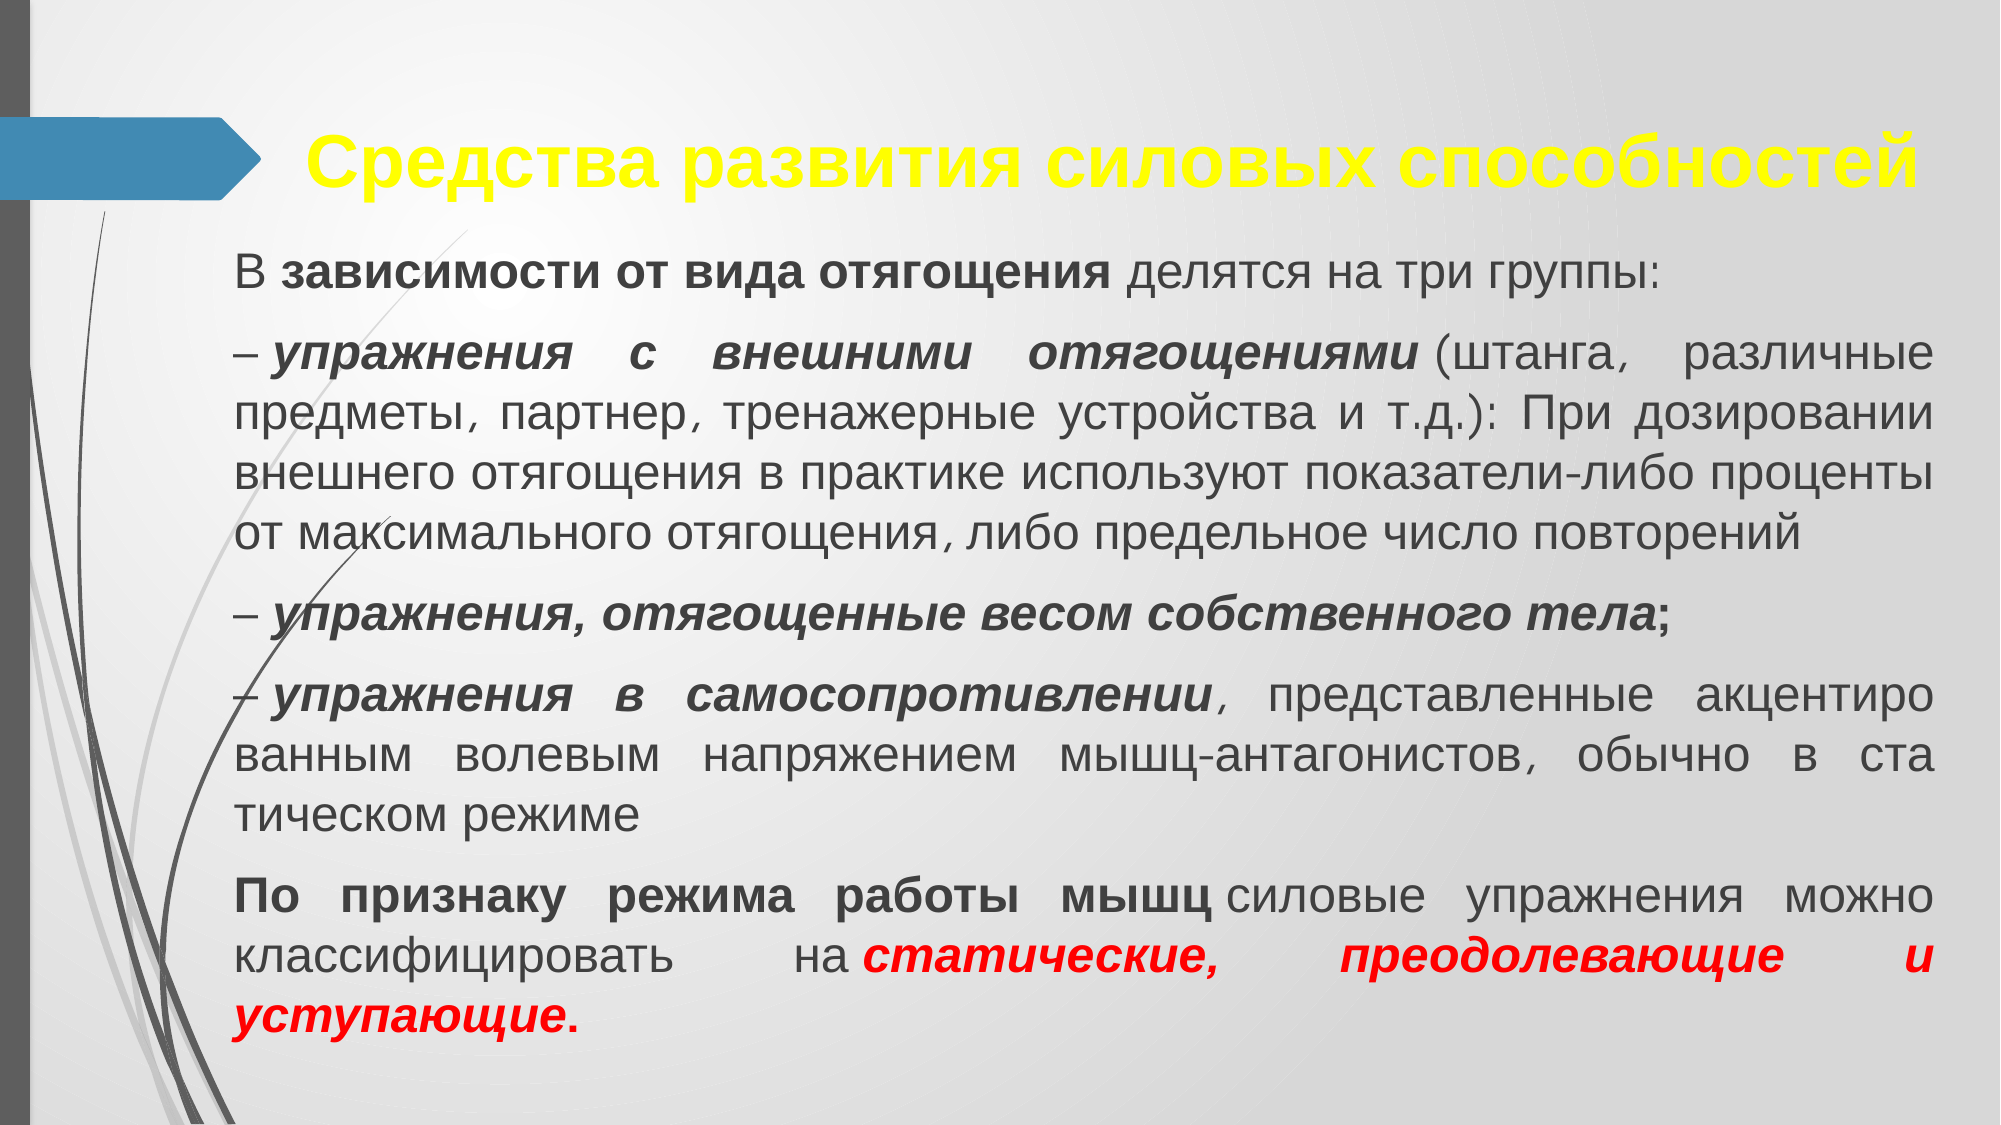

# Средства развития силовых способно­стей
В за­висимости от вида отягощения делятся на три группы:
– упражнения с внешними отягощениями (штанга, различные предметы, партнер, тренажерные устройства и т.д.): При дозирова­нии внешнего отягощения в практике используют показатели-ли­бо проценты от максимального отягощения, либо предельное число повторений
– упражнения, отягощенные весом собственного тела;
– упражнения в самосопротивлении, представленные акцентиро­ванным волевым напряжением мышц-антагонистов, обычно в ста­тическом режиме
По признаку режима работы мышц силовые упражнения можно классифицировать на статические, преодолевающие и уступающие.